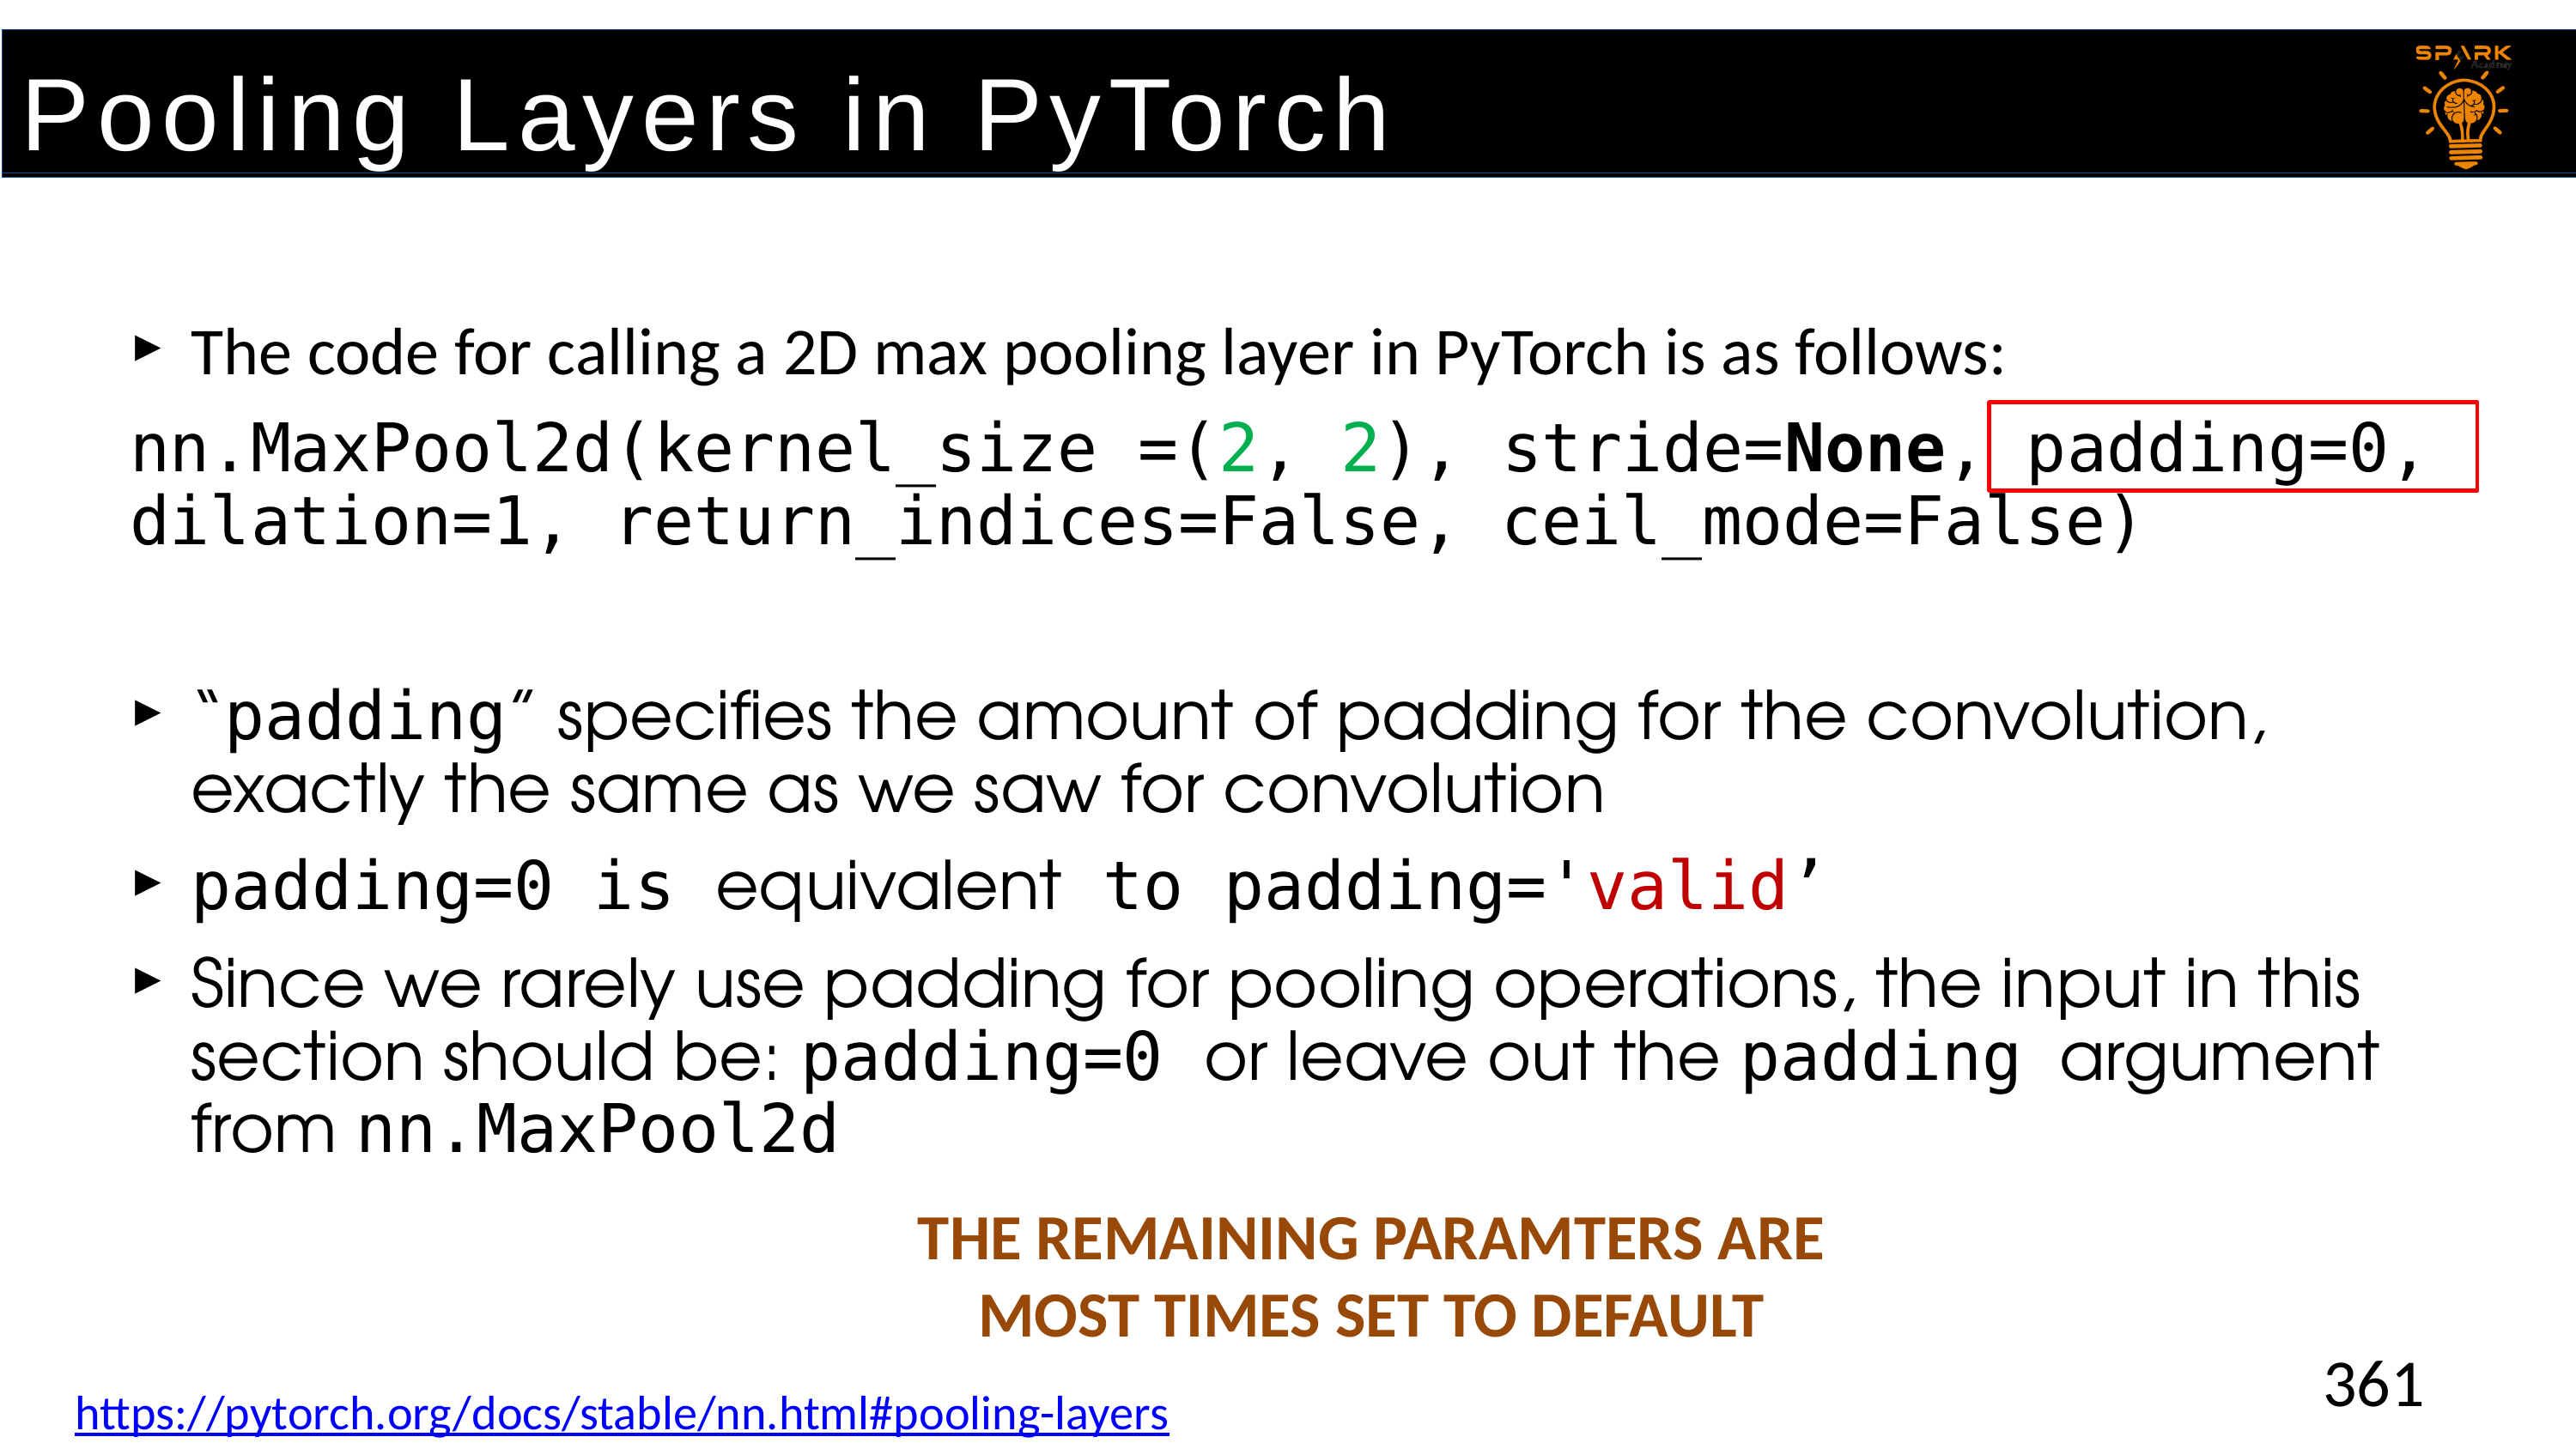

Pooling Layers in PyTorch
3D Downsampling

The code for calling a 2D max pooling layer in PyTorch is as follows:
nn.MaxPool2d(kernel_size =(2, 2), stride=None, padding=0, dilation=1, return_indices=False, ceil_mode=False)

“padding” specifies the amount of padding for the convolution, exactly the same as we saw for convolution
padding=0 is equivalent to padding='valid’
Since we rarely use padding for pooling operations, the input in this section should be: padding=0 or leave out the padding argument from nn.MaxPool2d

THE REMAINING PARAMTERS ARE MOST TIMES SET TO DEFAULT
361
361
https://pytorch.org/docs/stable/nn.html#pooling-layers